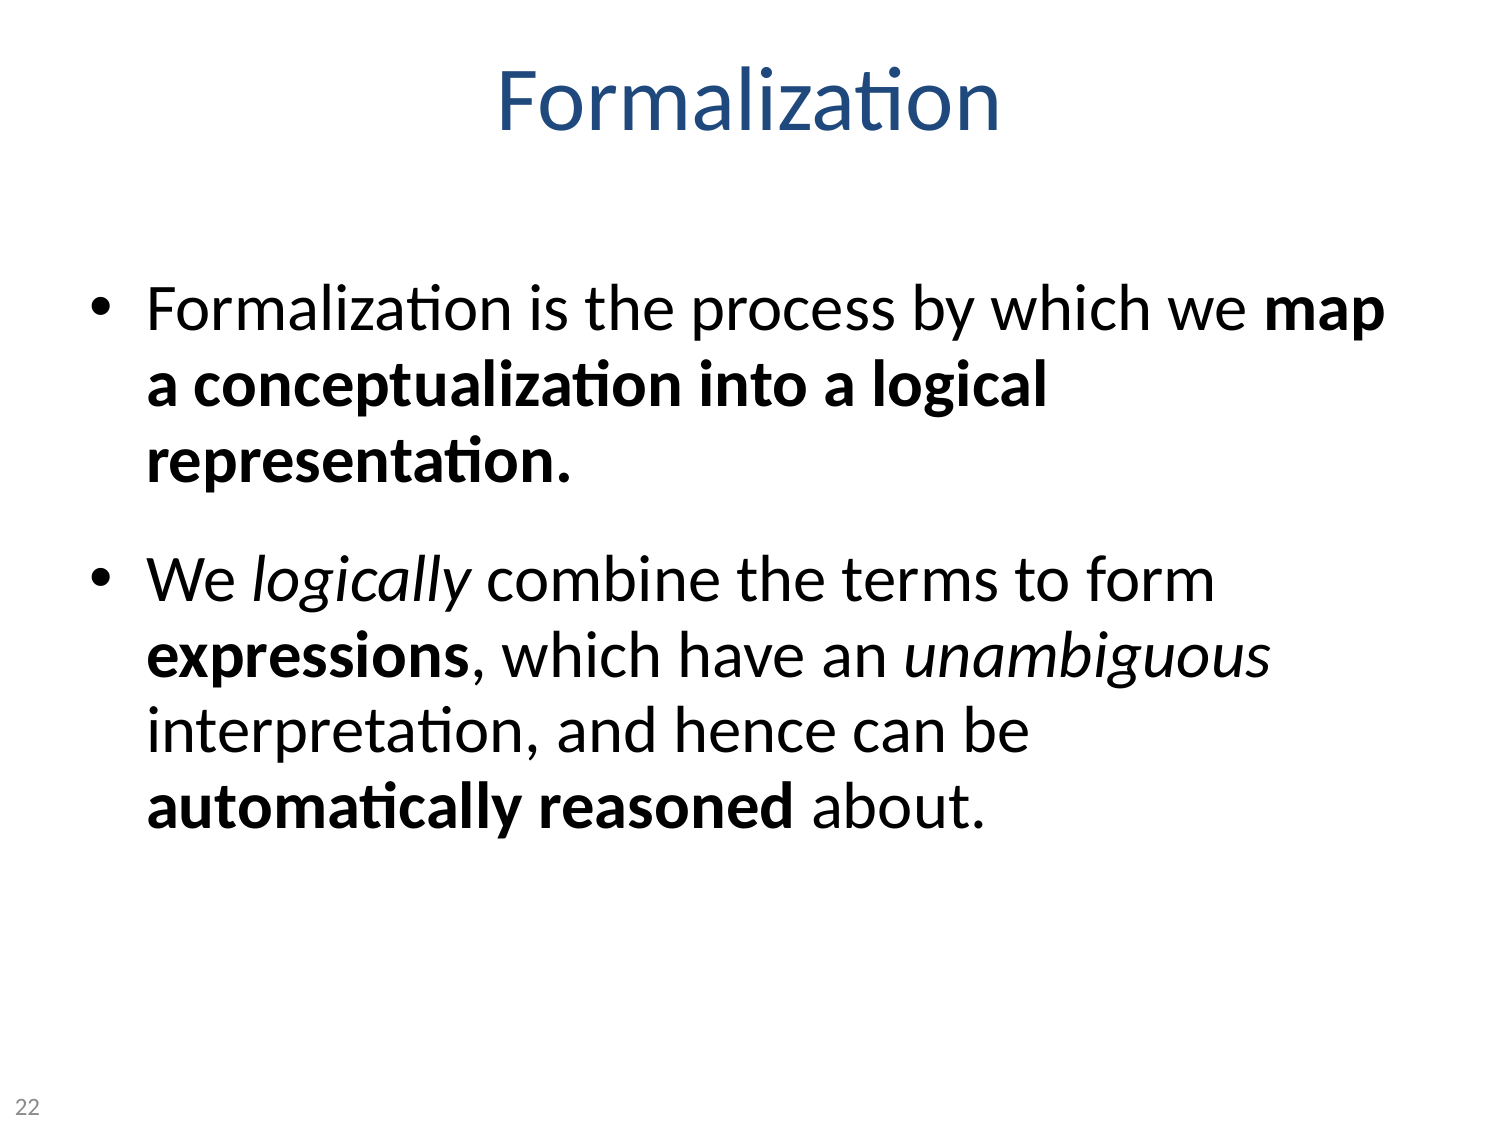

Formalization
Formalization is the process by which we map a conceptualization into a logical representation.

We logically combine the terms to form expressions, which have an unambiguous interpretation, and hence can be automatically reasoned about.

22